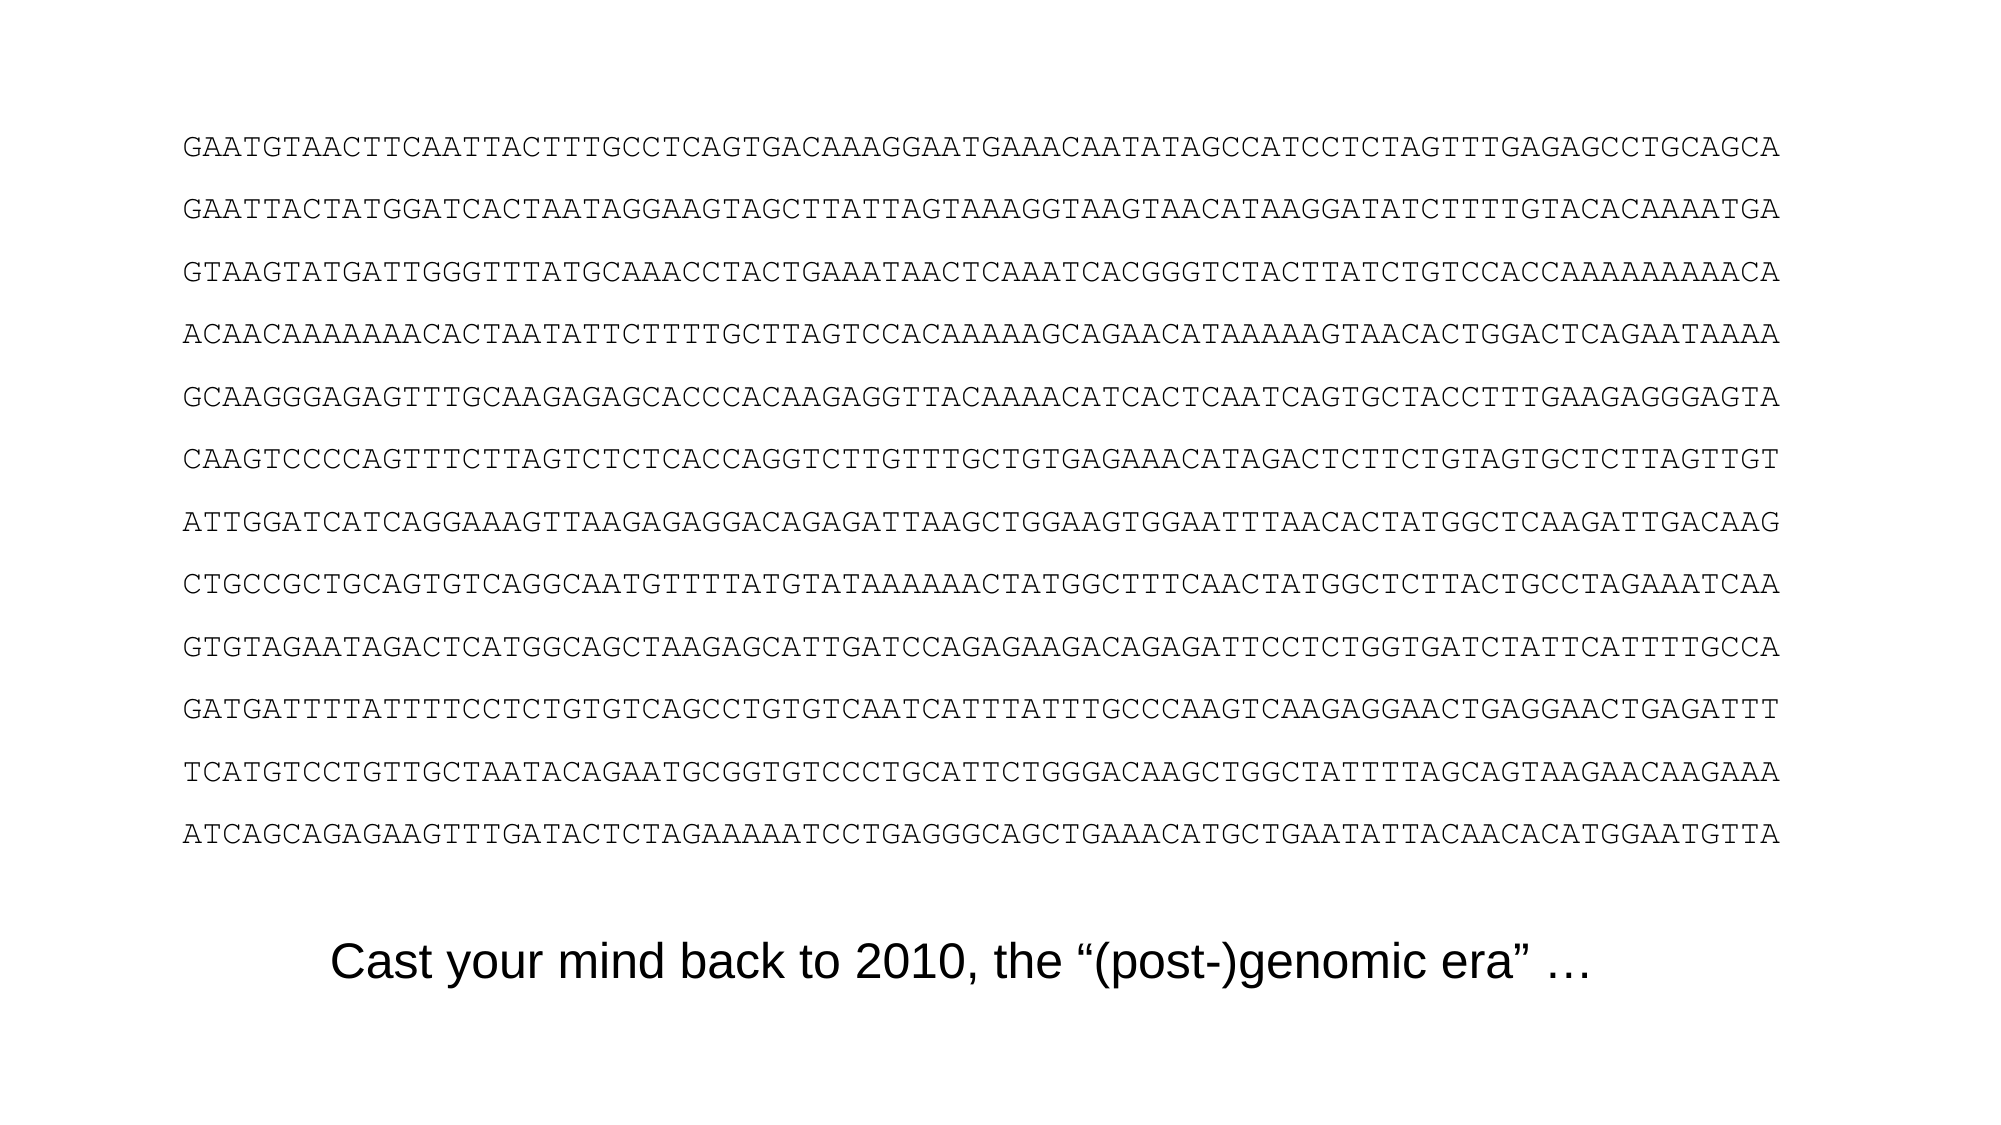

GAATGTAACTTCAATTACTTTGCCTCAGTGACAAAGGAATGAAACAATATAGCCATCCTCTAGTTTGAGAGCCTGCAGCAGAATTACTATGGATCACTAATAGGAAGTAGCTTATTAGTAAAGGTAAGTAACATAAGGATATCTTTTGTACACAAAATGAGTAAGTATGATTGGGTTTATGCAAACCTACTGAAATAACTCAAATCACGGGTCTACTTATCTGTCCACCAAAAAAAAACAACAACAAAAAAACACTAATATTCTTTTGCTTAGTCCACAAAAAGCAGAACATAAAAAGTAACACTGGACTCAGAATAAAAGCAAGGGAGAGTTTGCAAGAGAGCACCCACAAGAGGTTACAAAACATCACTCAATCAGTGCTACCTTTGAAGAGGGAGTACAAGTCCCCAGTTTCTTAGTCTCTCACCAGGTCTTGTTTGCTGTGAGAAACATAGACTCTTCTGTAGTGCTCTTAGTTGTATTGGATCATCAGGAAAGTTAAGAGAGGACAGAGATTAAGCTGGAAGTGGAATTTAACACTATGGCTCAAGATTGACAAGCTGCCGCTGCAGTGTCAGGCAATGTTTTATGTATAAAAAACTATGGCTTTCAACTATGGCTCTTACTGCCTAGAAATCAAGTGTAGAATAGACTCATGGCAGCTAAGAGCATTGATCCAGAGAAGACAGAGATTCCTCTGGTGATCTATTCATTTTGCCAGATGATTTTATTTTCCTCTGTGTCAGCCTGTGTCAATCATTTATTTGCCCAAGTCAAGAGGAACTGAGGAACTGAGATTTTCATGTCCTGTTGCTAATACAGAATGCGGTGTCCCTGCATTCTGGGACAAGCTGGCTATTTTAGCAGTAAGAACAAGAAAATCAGCAGAGAAGTTTGATACTCTAGAAAAATCCTGAGGGCAGCTGAAACATGCTGAATATTACAACACATGGAATGTTA
Cast your mind back to 2010, the “(post-)genomic era” …